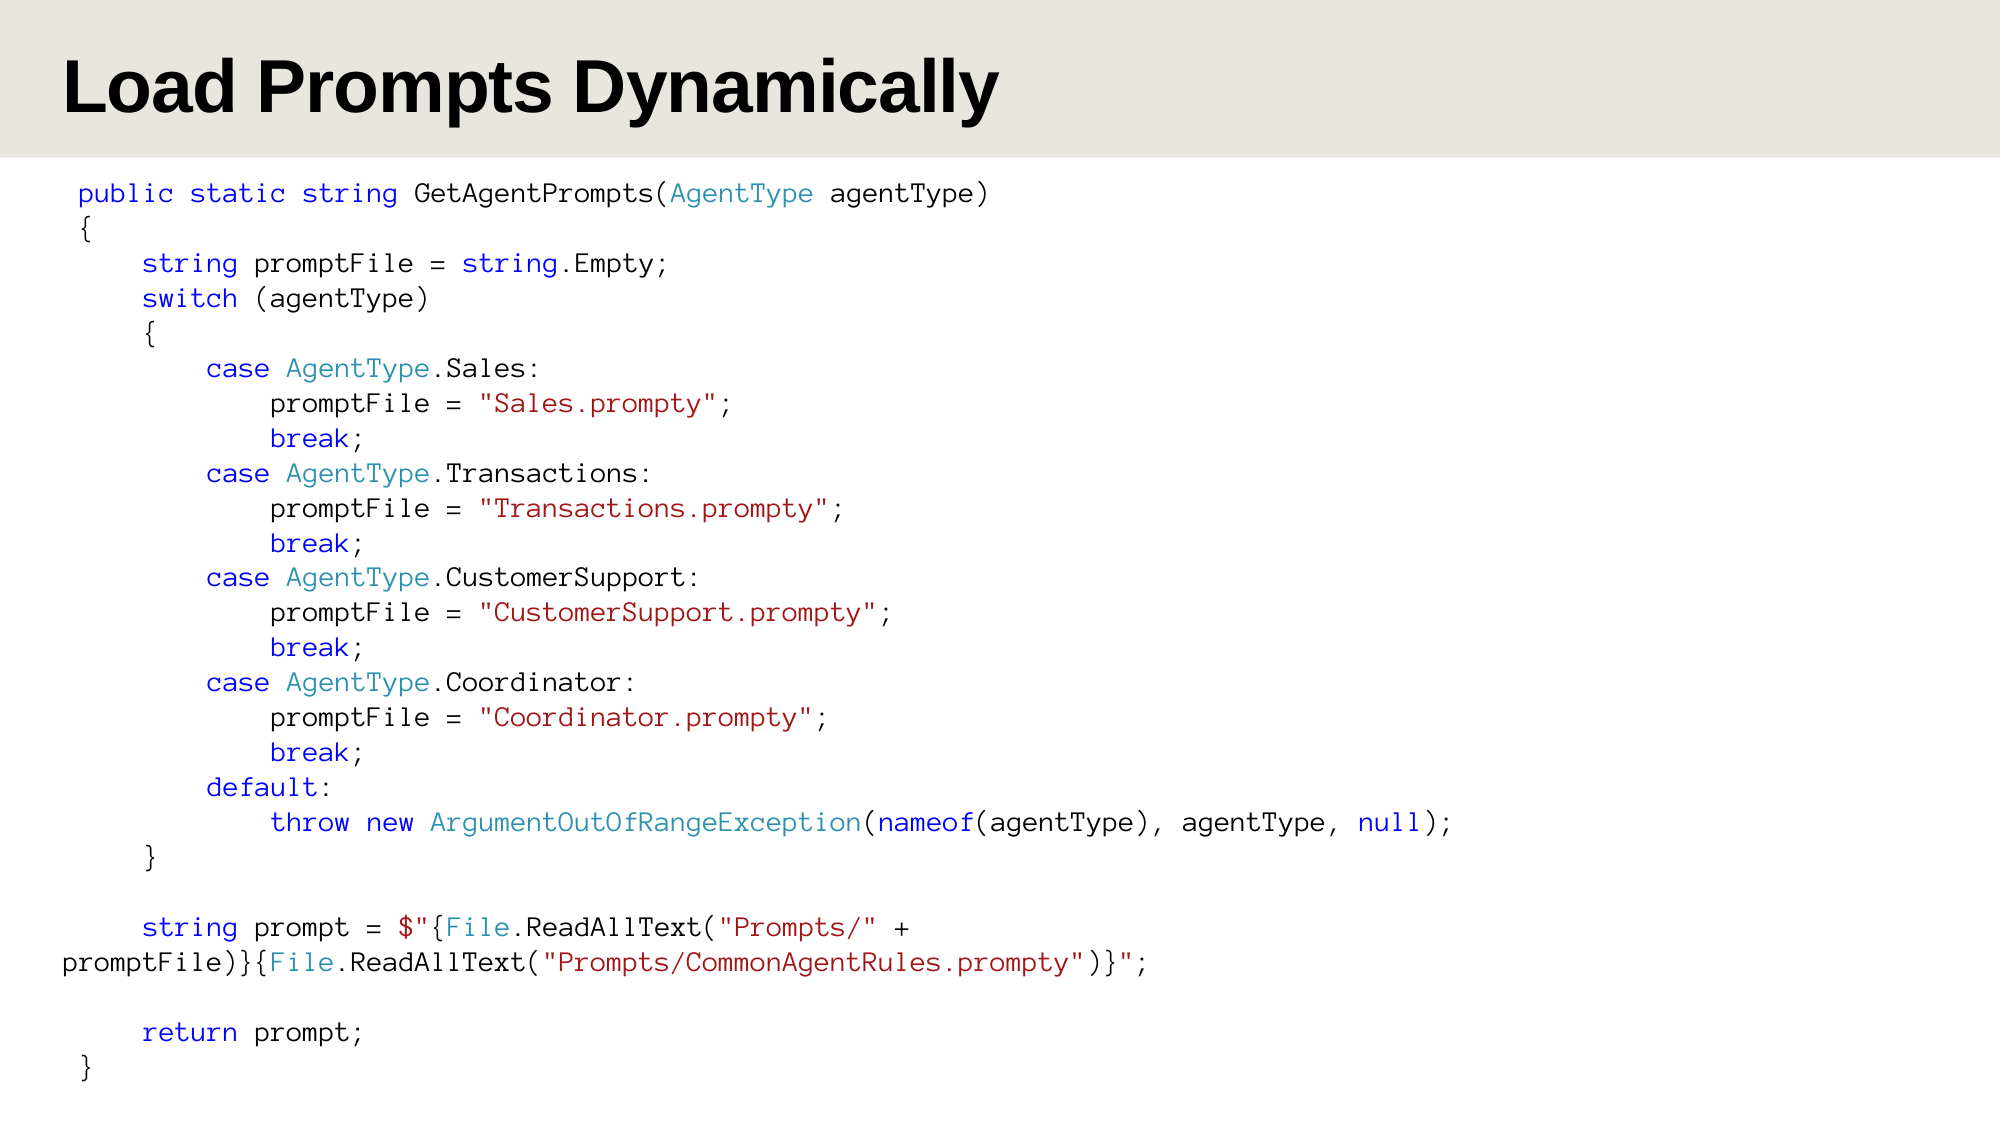

# Load Prompts Dynamically

 public static string GetAgentPrompts(AgentType agentType)
 {
     string promptFile = string.Empty;
     switch (agentType)
     {
         case AgentType.Sales:
             promptFile = "Sales.prompty";
             break;
         case AgentType.Transactions:
             promptFile = "Transactions.prompty";
             break;
         case AgentType.CustomerSupport:
             promptFile = "CustomerSupport.prompty";
             break;
         case AgentType.Coordinator:
             promptFile = "Coordinator.prompty";
             break;
         default:
             throw new ArgumentOutOfRangeException(nameof(agentType), agentType, null);
     }

     string prompt = $"{File.ReadAllText("Prompts/" + 	promptFile)}{File.ReadAllText("Prompts/CommonAgentRules.prompty")}";

     return prompt;
 }